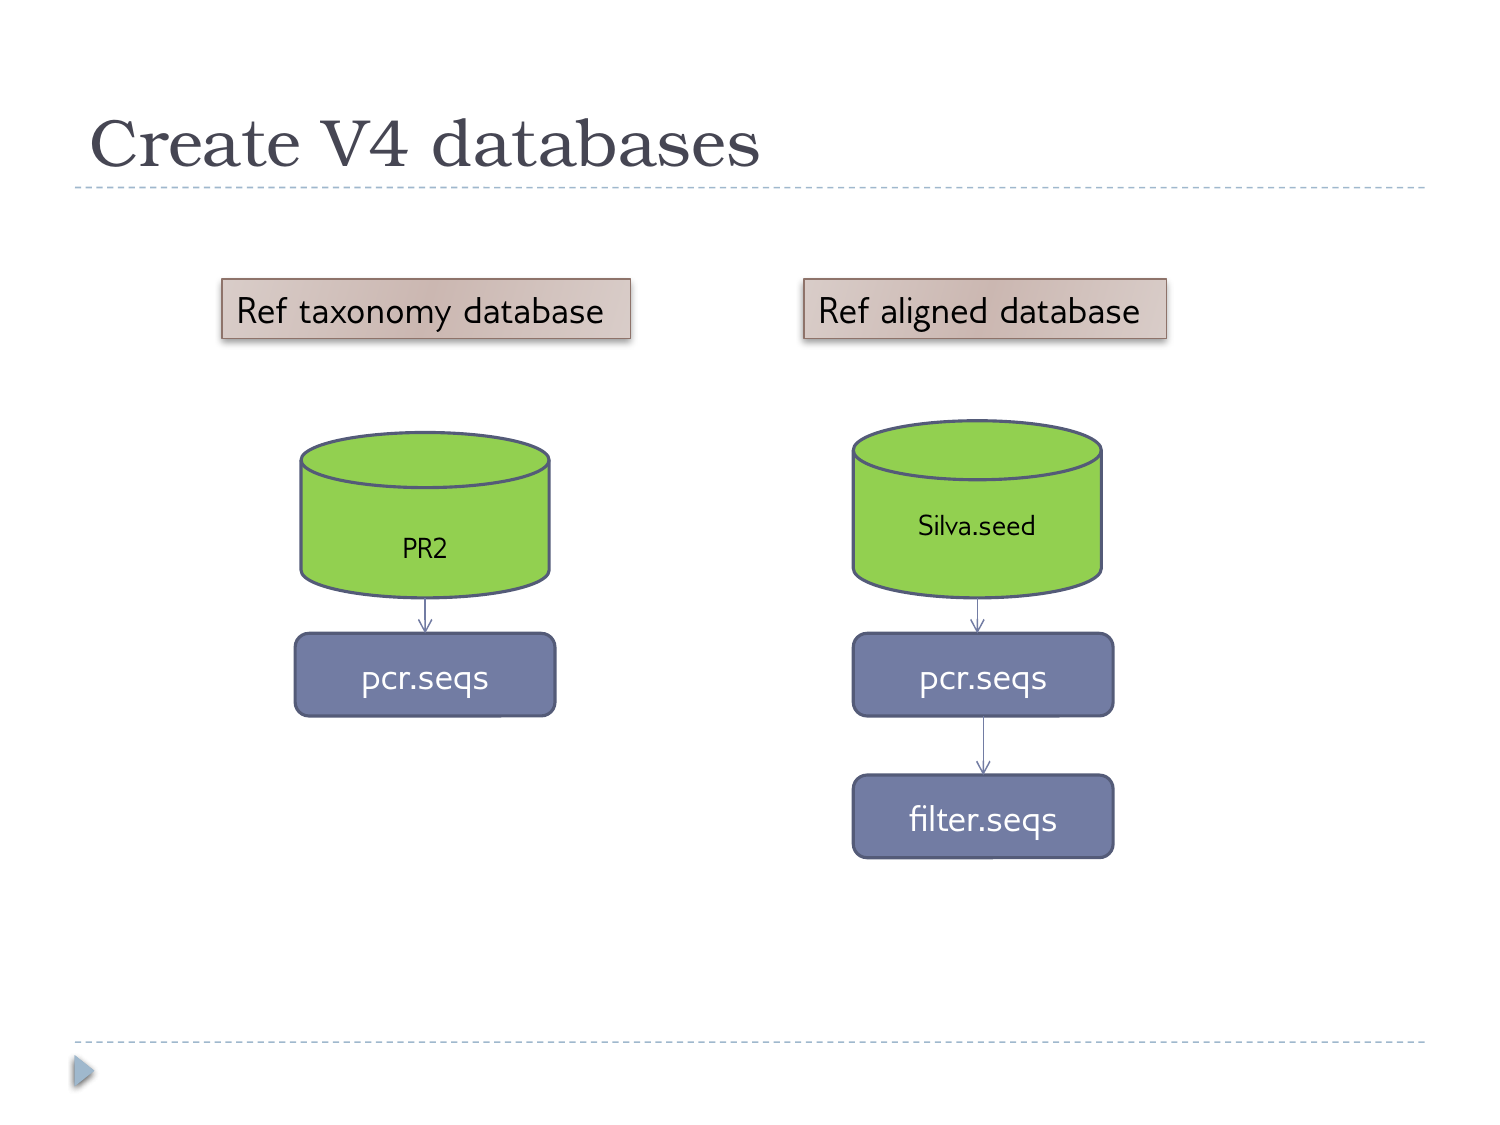

# Create V4 databases
Ref taxonomy database
Ref aligned database
Silva.seed
PR2
pcr.seqs
pcr.seqs
filter.seqs